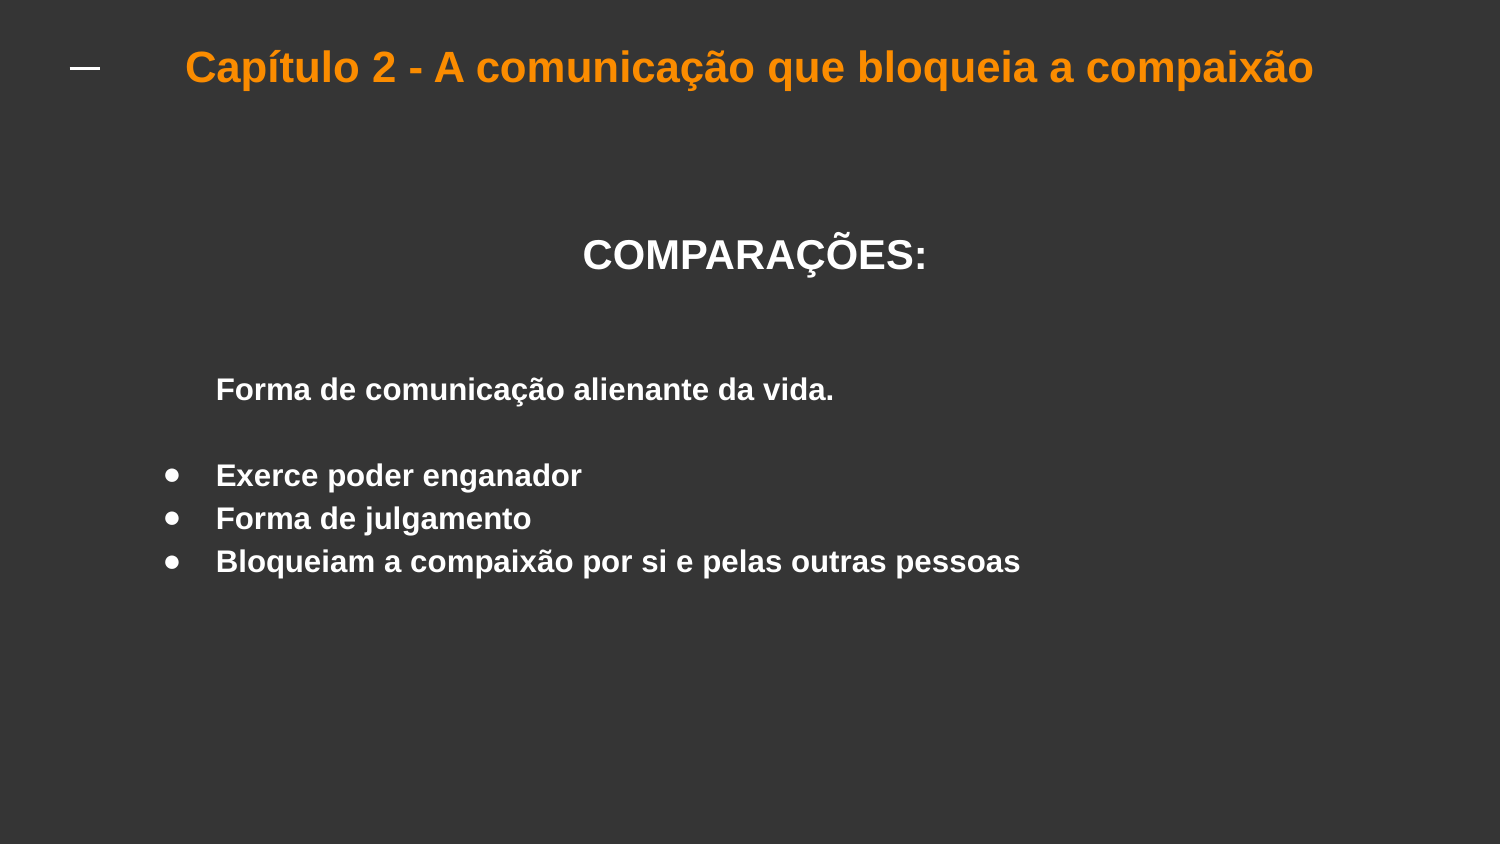

# Capítulo 2 - A comunicação que bloqueia a compaixão

COMPARAÇÕES:

Forma de comunicação alienante da vida.

Exerce poder enganador
Forma de julgamento
Bloqueiam a compaixão por si e pelas outras pessoas